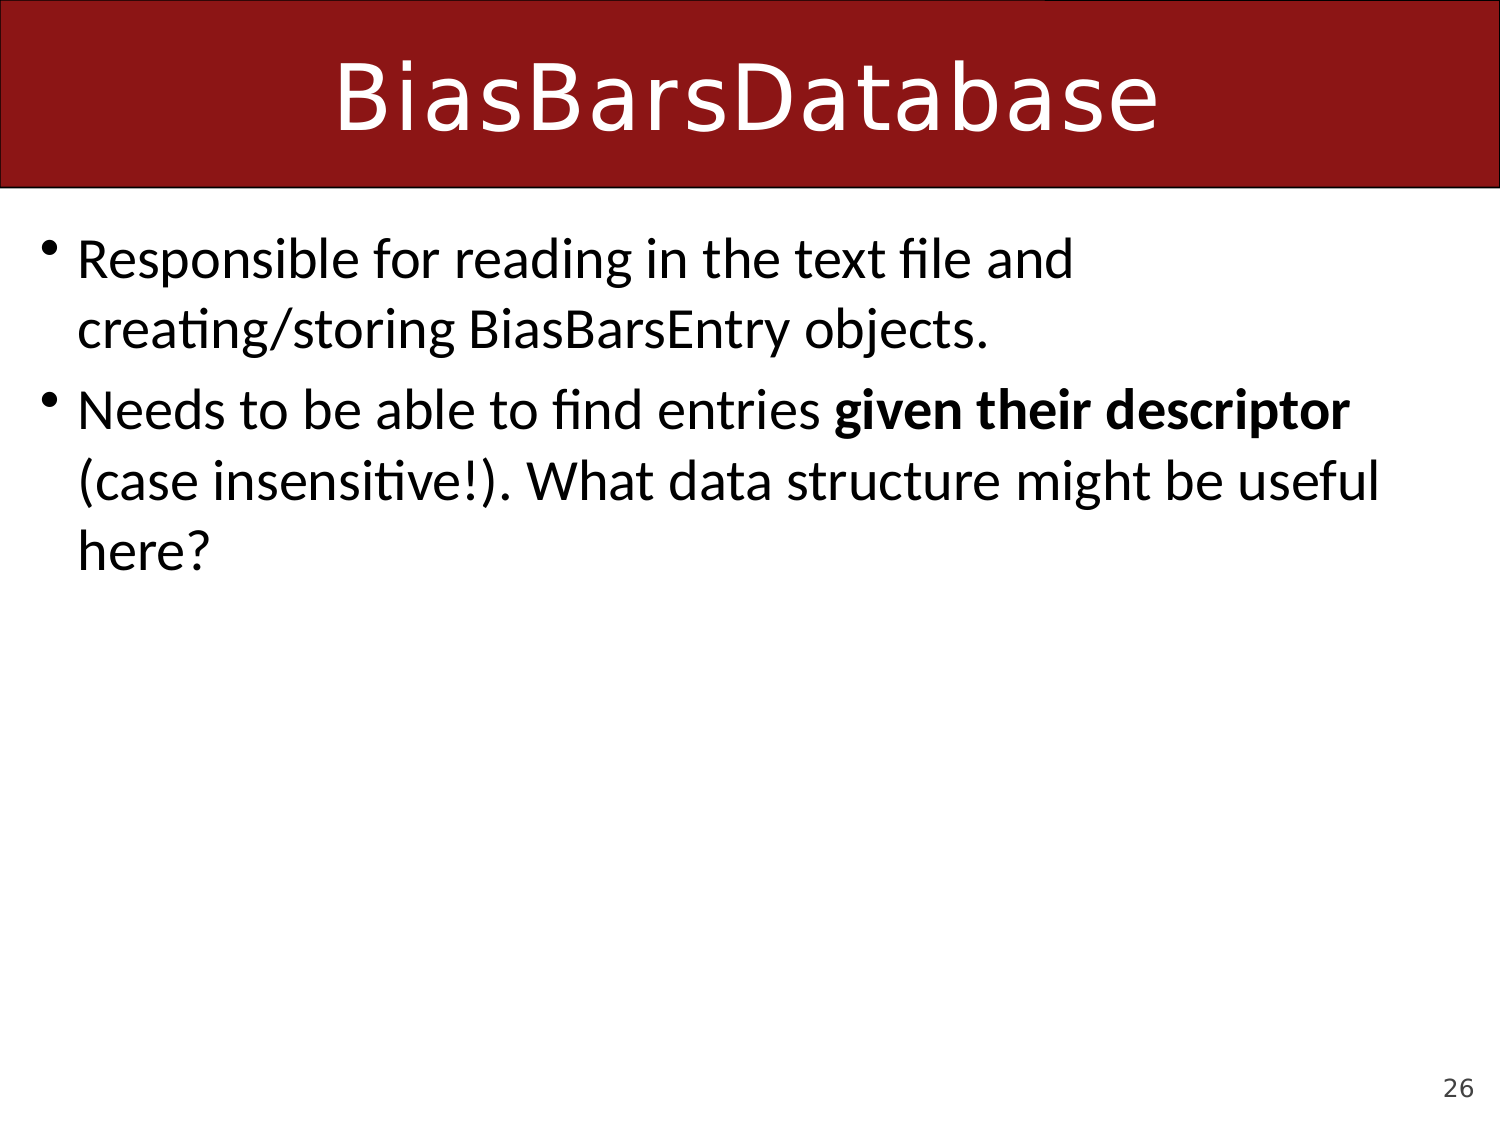

# BiasBarsDatabase
Responsible for reading in the text file and creating/storing BiasBarsEntry objects.
Needs to be able to find entries given their descriptor (case insensitive!). What data structure might be useful here?